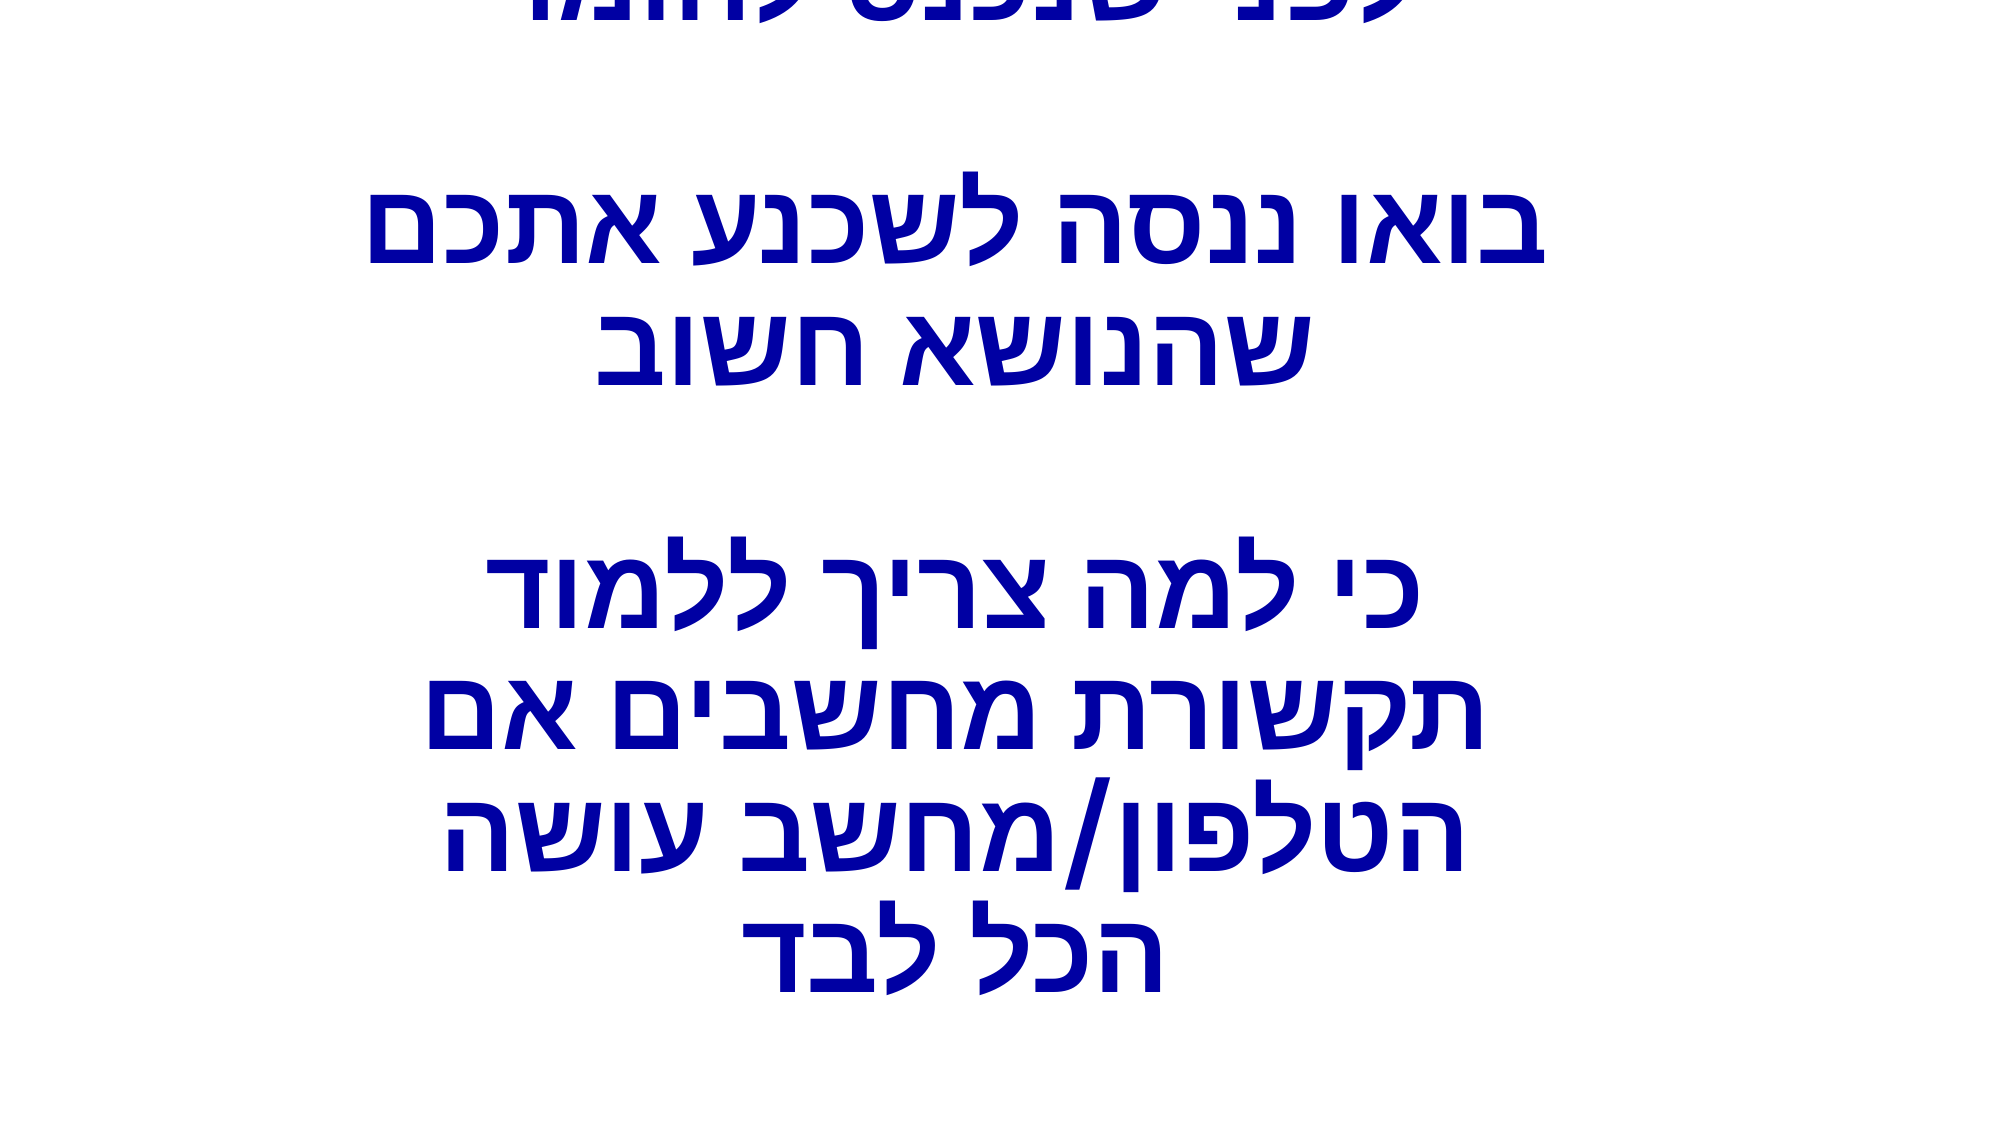

# לפני שנכנס לחומר בואו ננסה לשכנע אתכם שהנושא חשוב כי למה צריך ללמוד תקשורת מחשבים אם הטלפון/מחשב עושה הכל לבד